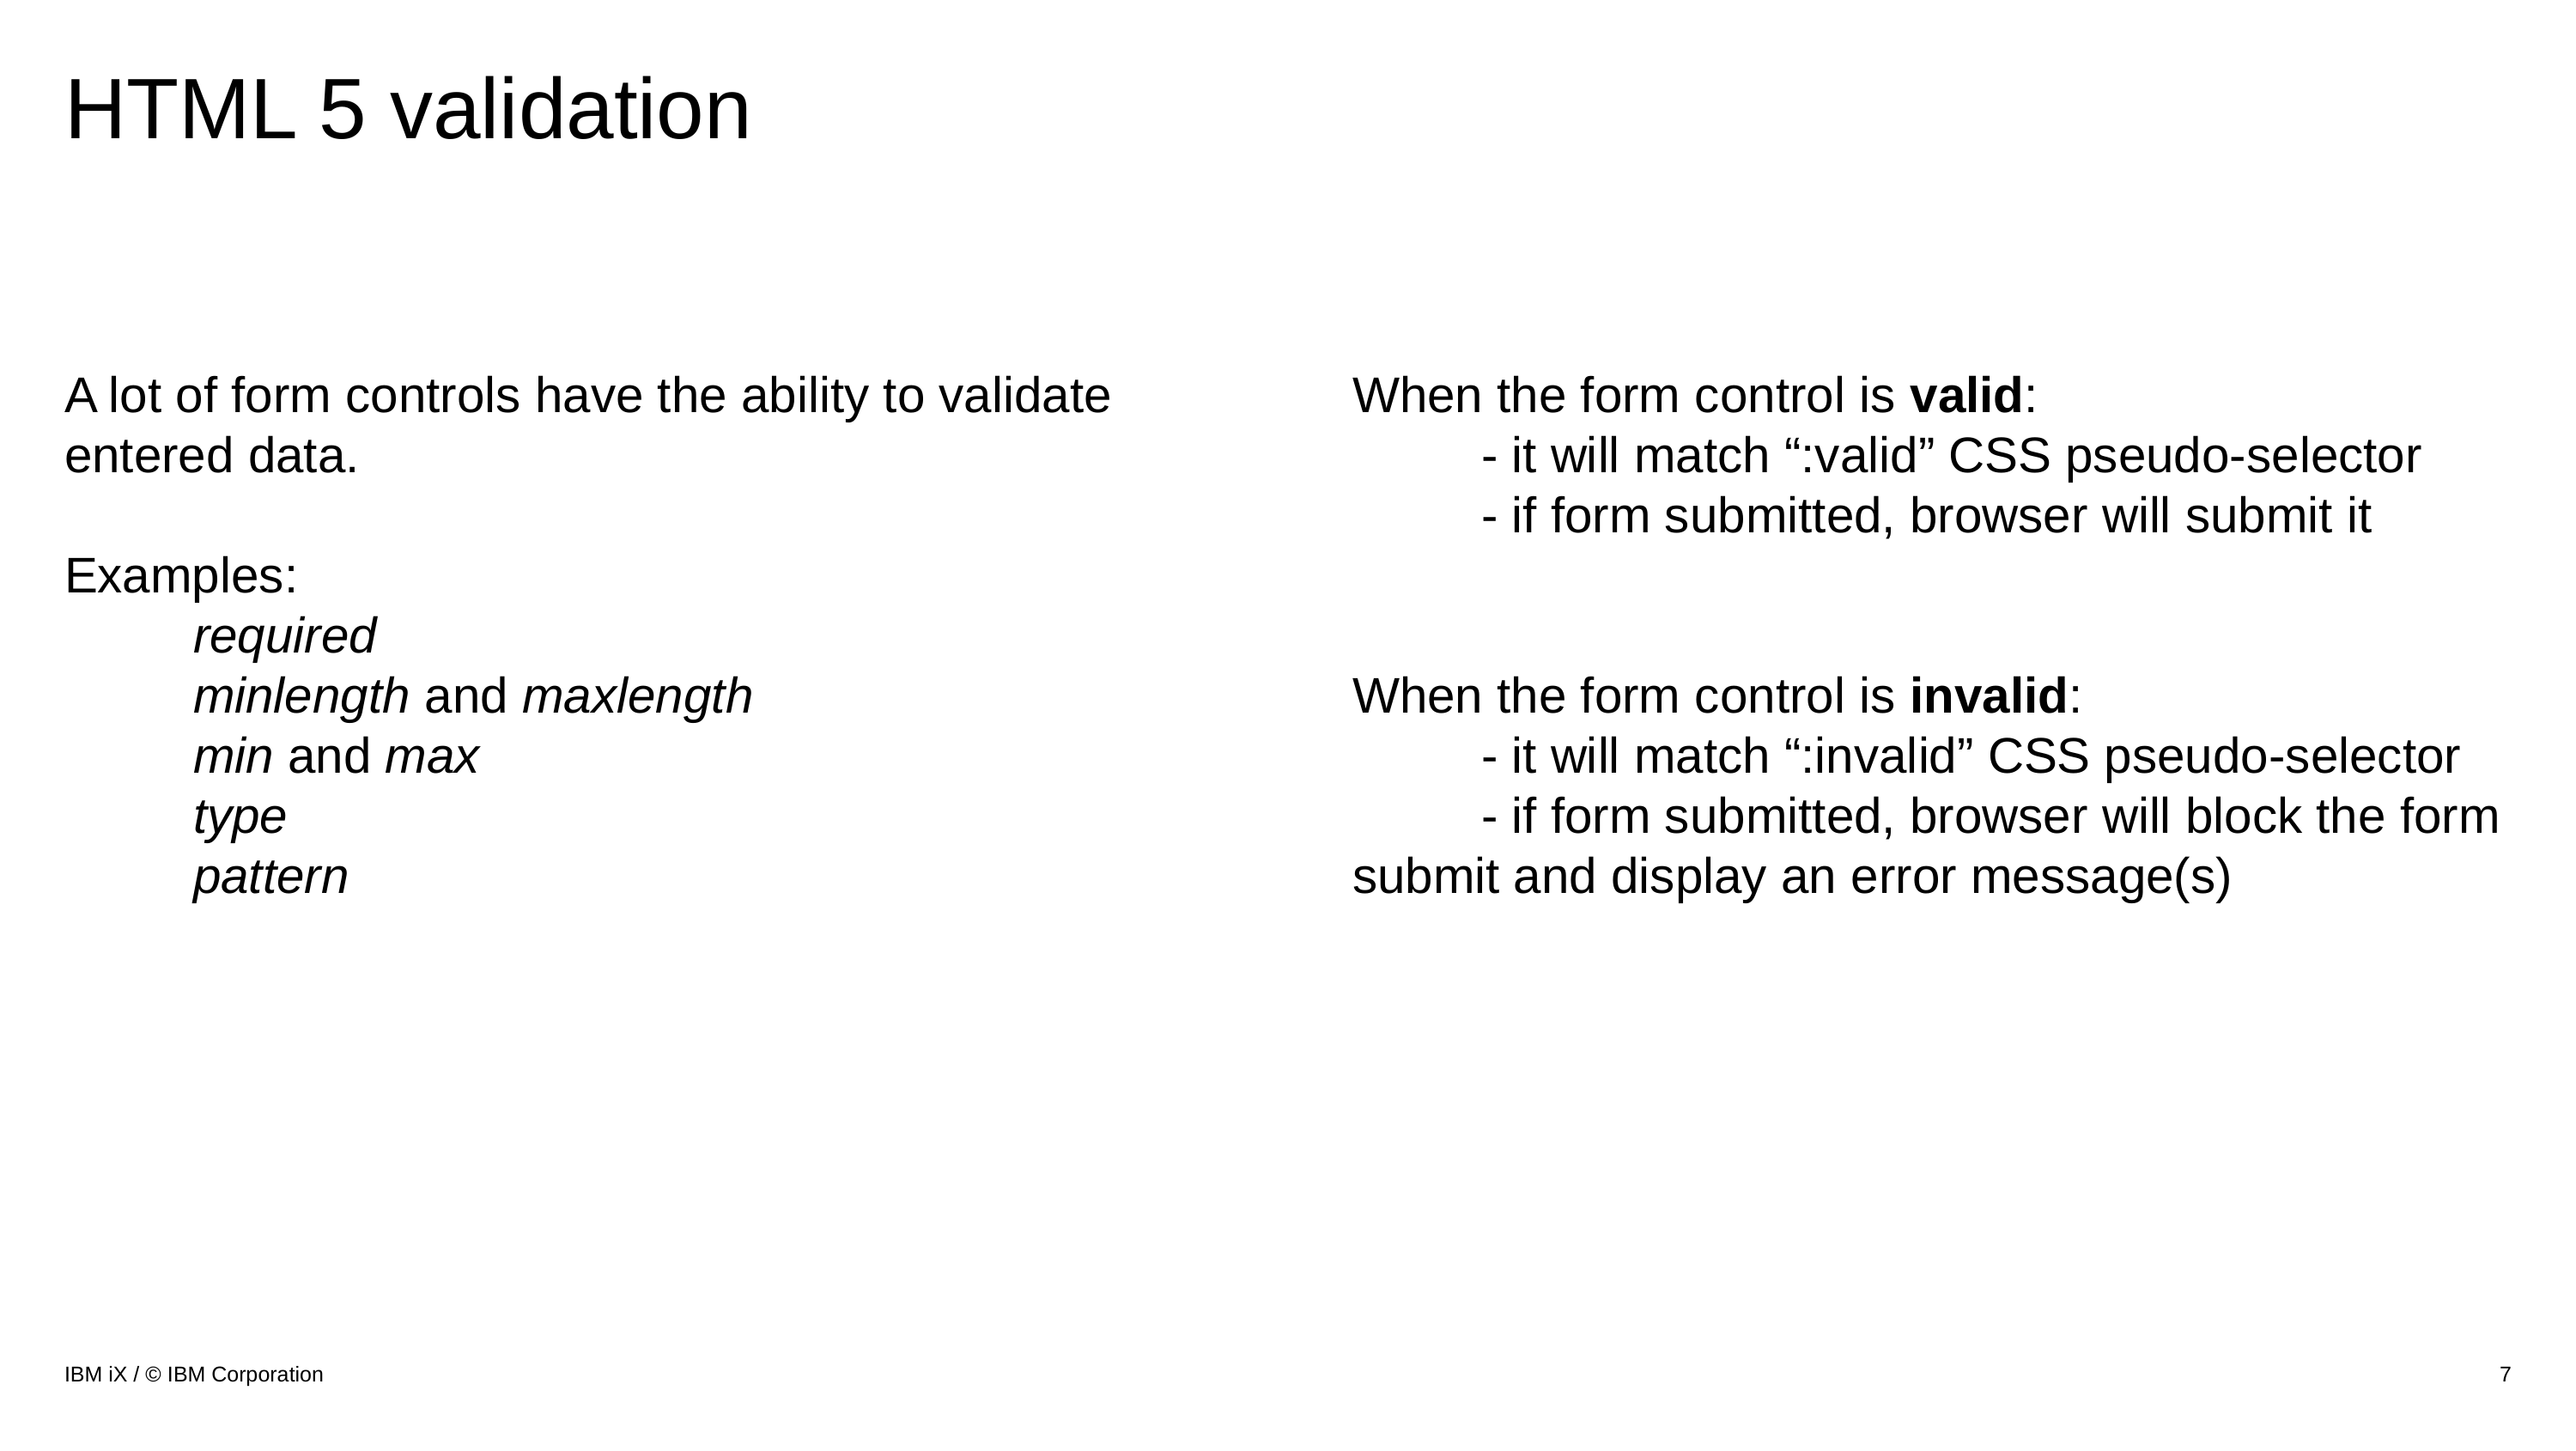

# HTML 5 validation
A lot of form controls have the ability to validate entered data.

Examples:
	required
	minlength and maxlength
	min and max
	type
	pattern
When the form control is valid:
	- it will match “:valid” CSS pseudo-selector
	- if form submitted, browser will submit it

When the form control is invalid:
	- it will match “:invalid” CSS pseudo-selector
	- if form submitted, browser will block the form submit and display an error message(s)
IBM iX / © IBM Corporation
7